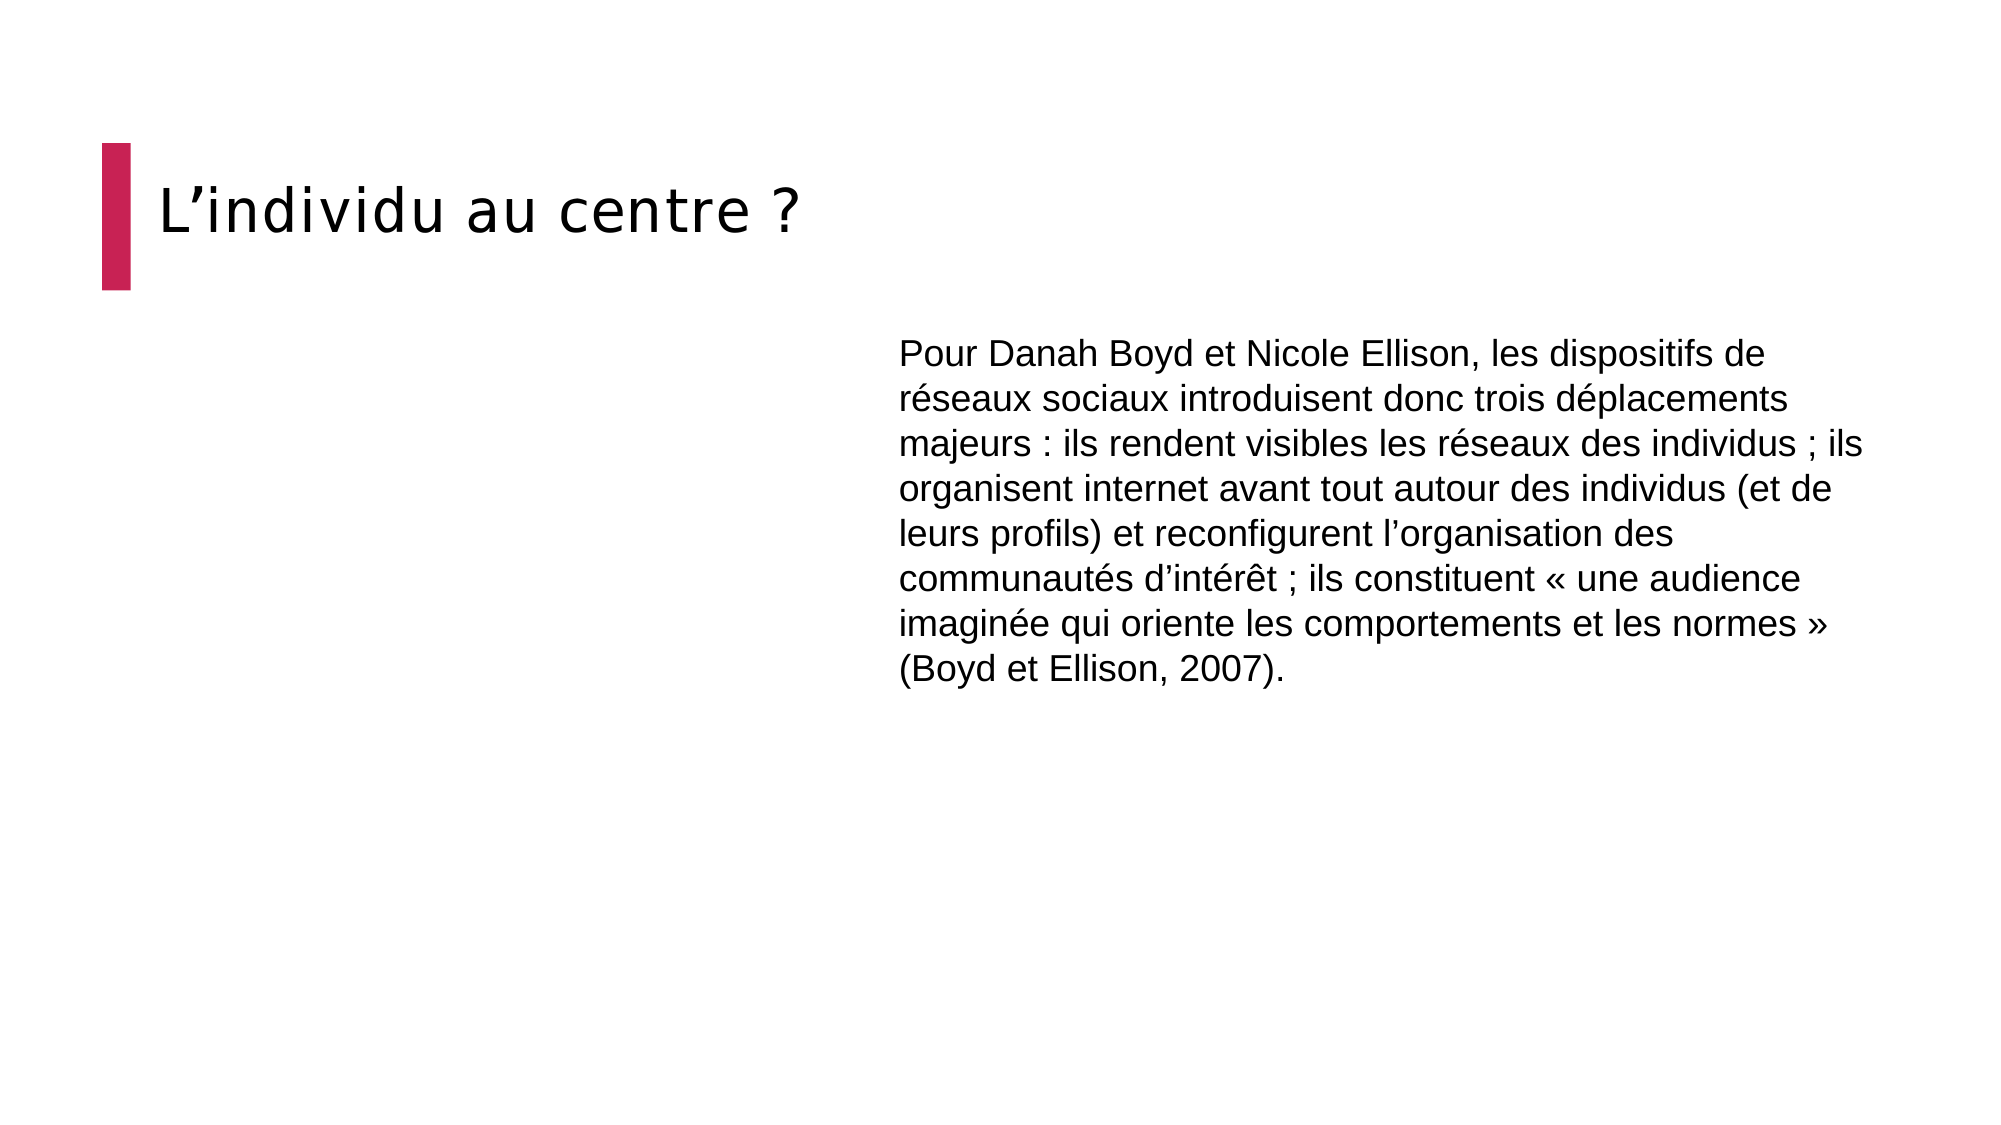

# L’individu au centre ?
Pour Danah Boyd et Nicole Ellison, les dispositifs de réseaux sociaux introduisent donc trois déplacements majeurs : ils rendent visibles les réseaux des individus ; ils organisent internet avant tout autour des individus (et de leurs profils) et reconfigurent l’organisation des communautés d’intérêt ; ils constituent « une audience imaginée qui oriente les comportements et les normes » (Boyd et Ellison, 2007).